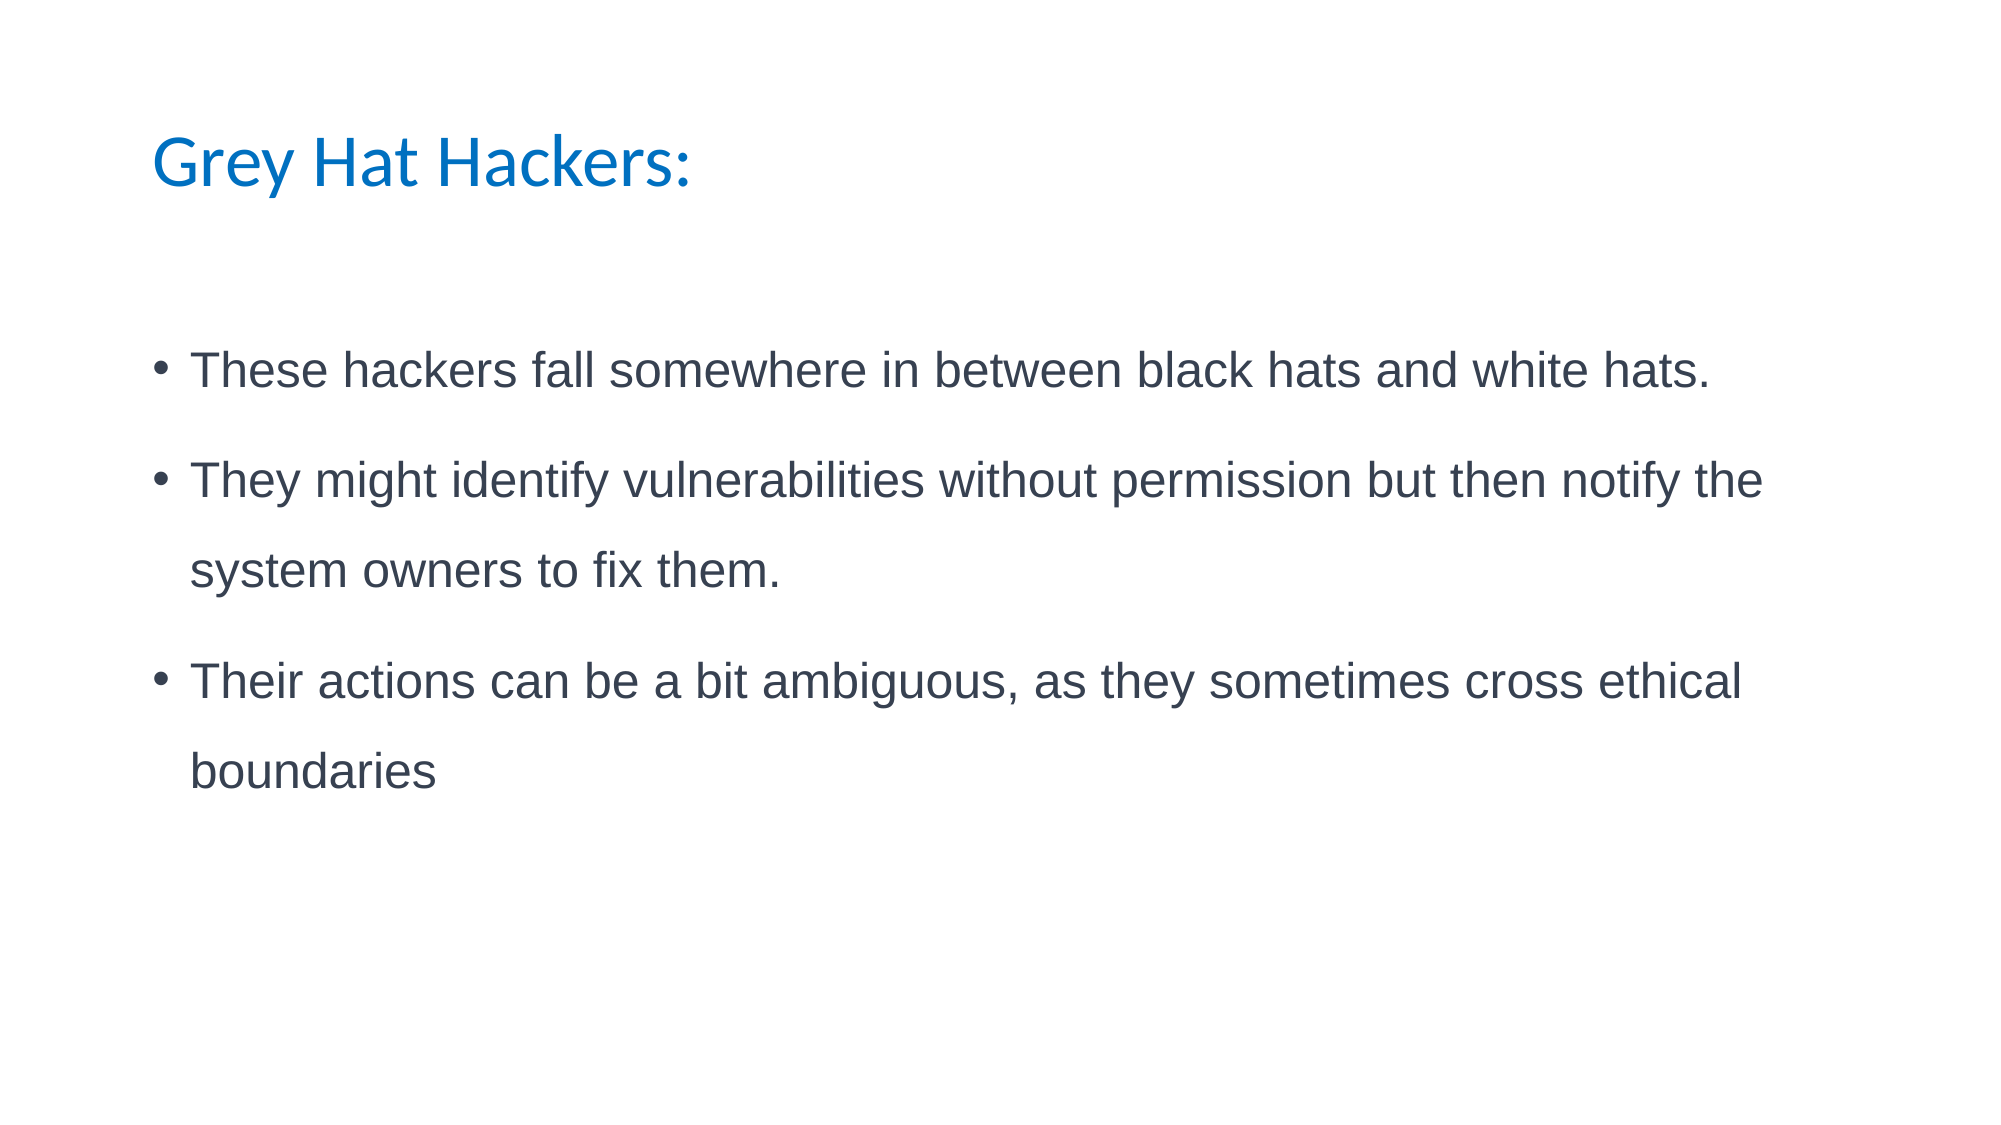

# Grey Hat Hackers:
These hackers fall somewhere in between black hats and white hats.
They might identify vulnerabilities without permission but then notify the system owners to fix them.
Their actions can be a bit ambiguous, as they sometimes cross ethical boundaries